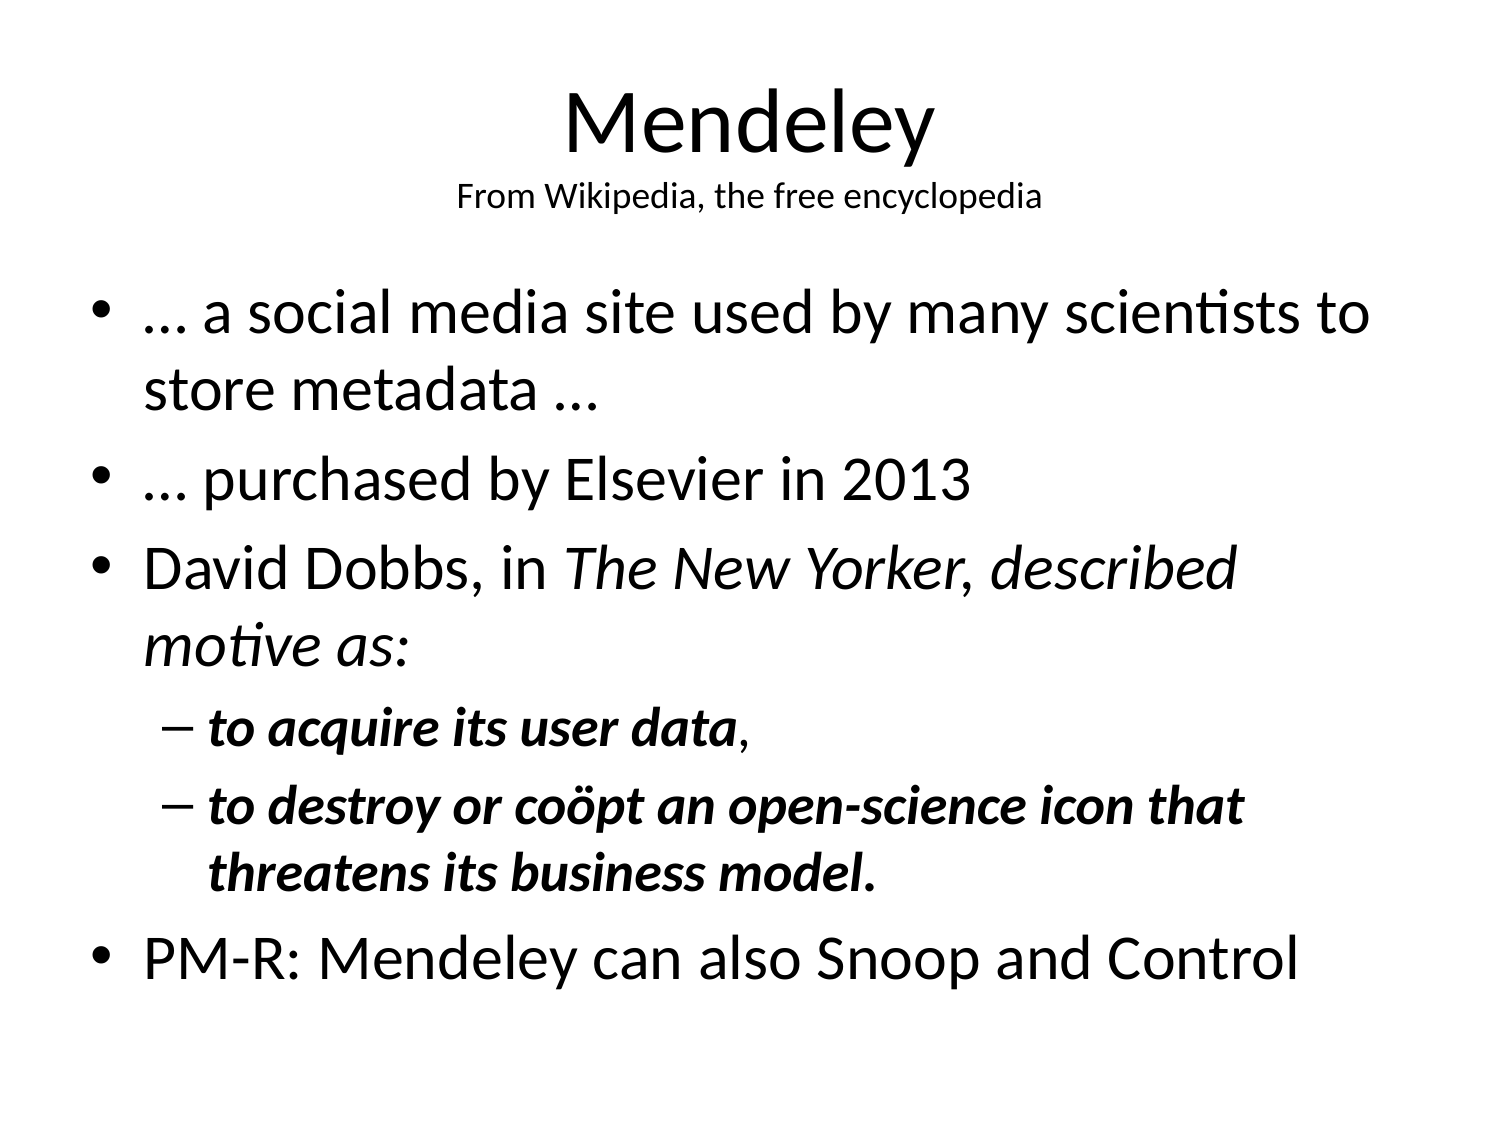

# Mendeley From Wikipedia, the free encyclopedia
… a social media site used by many scientists to store metadata …
… purchased by Elsevier in 2013
David Dobbs, in The New Yorker, described motive as:
to acquire its user data,
to destroy or coöpt an open-science icon that threatens its business model.
PM-R: Mendeley can also Snoop and Control